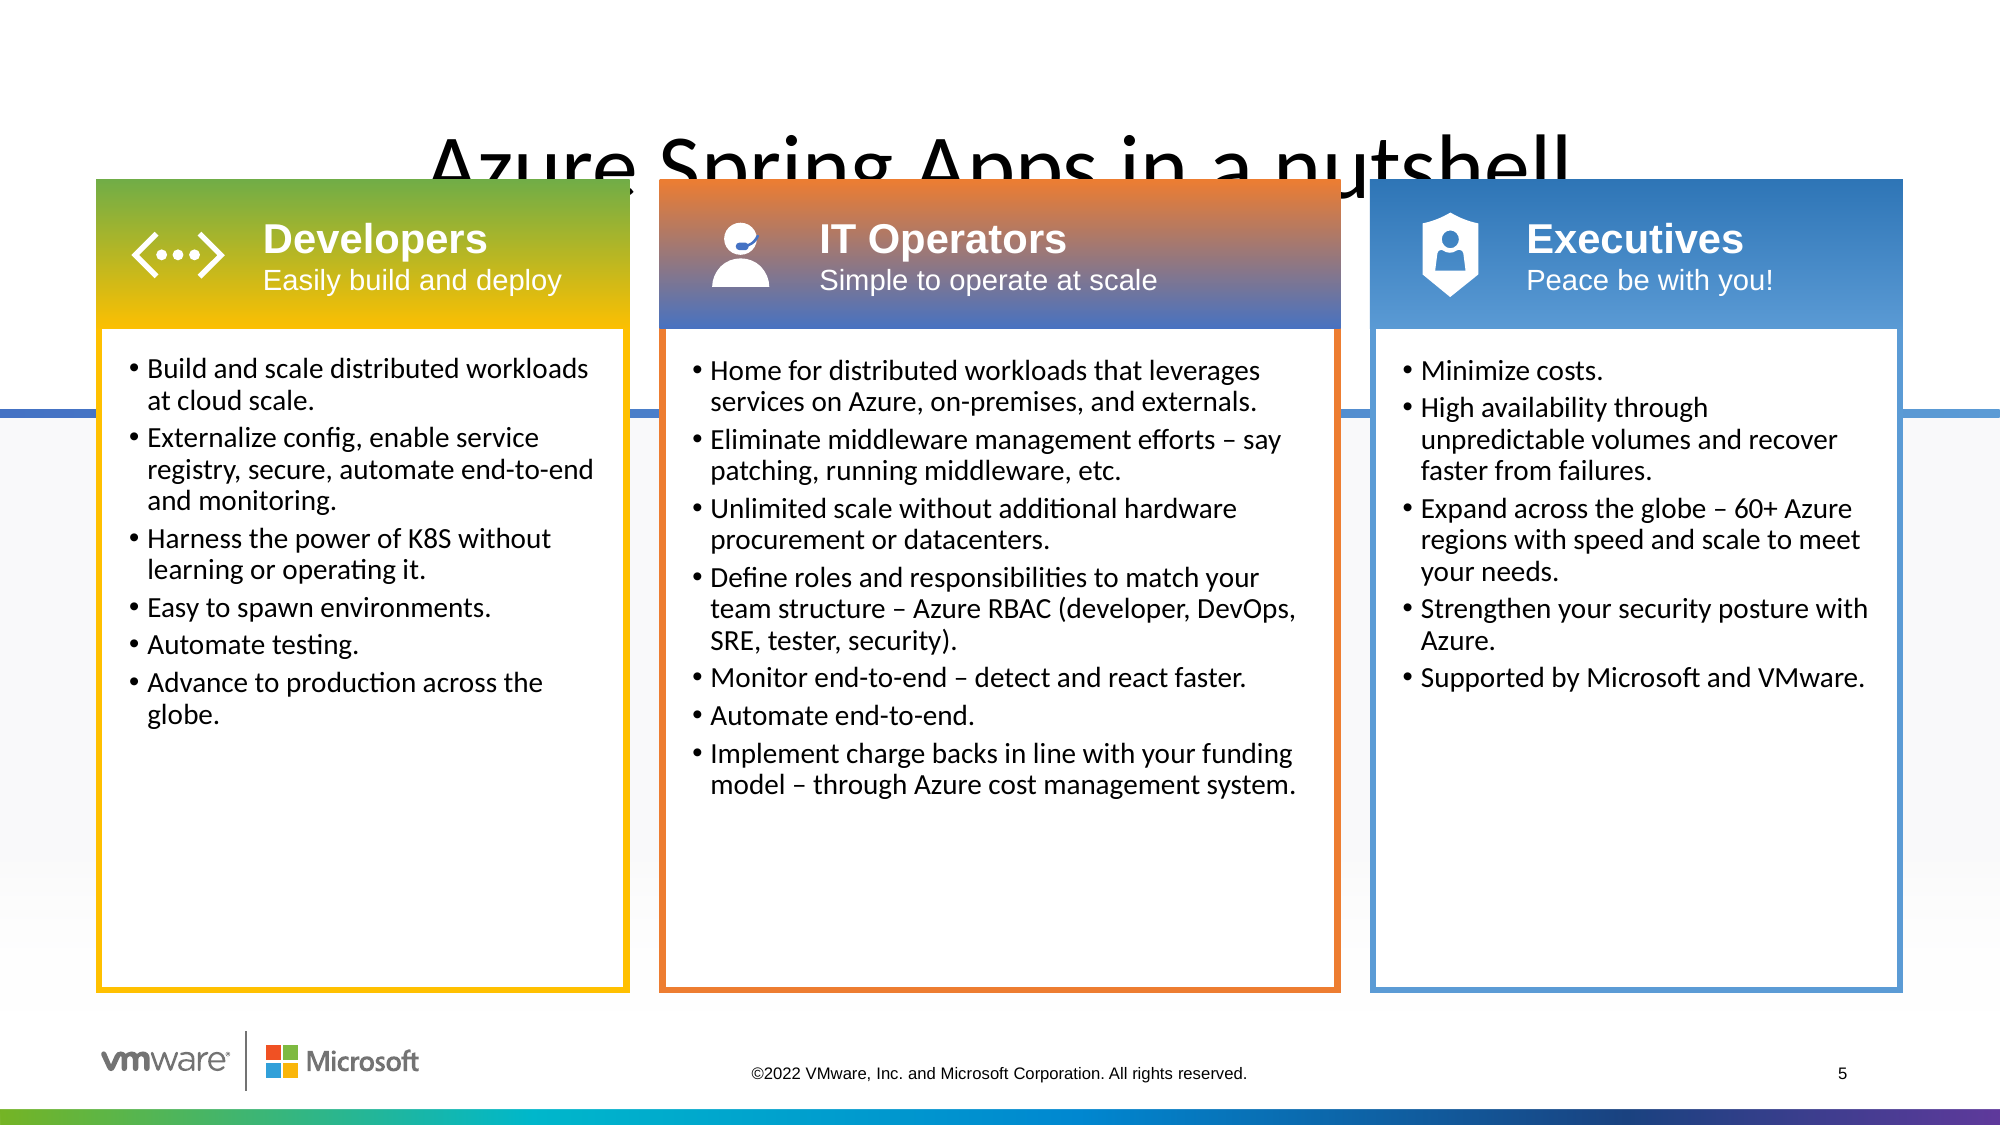

# Azure Spring Apps in a nutshell
Developers
Easily build and deploy
IT Operators
Simple to operate at scale

Executives
Peace be with you!

Build and scale distributed workloads at cloud scale.
Externalize config, enable service registry, secure, automate end-to-end and monitoring.
Harness the power of K8S without learning or operating it.
Easy to spawn environments.
Automate testing.
Advance to production across the globe.

Minimize costs.
High availability through unpredictable volumes and recover faster from failures.
Expand across the globe – 60+ Azure regions with speed and scale to meet your needs.
Strengthen your security posture with Azure.
Supported by Microsoft and VMware.

Home for distributed workloads that leverages services on Azure, on-premises, and externals.
Eliminate middleware management efforts – say patching, running middleware, etc.
Unlimited scale without additional hardware procurement or datacenters.
Define roles and responsibilities to match your team structure – Azure RBAC (developer, DevOps, SRE, tester, security).
Monitor end-to-end – detect and react faster.
Automate end-to-end.
Implement charge backs in line with your funding model – through Azure cost management system.

©2022 VMware, Inc. and Microsoft Corporation. All rights reserved.
5